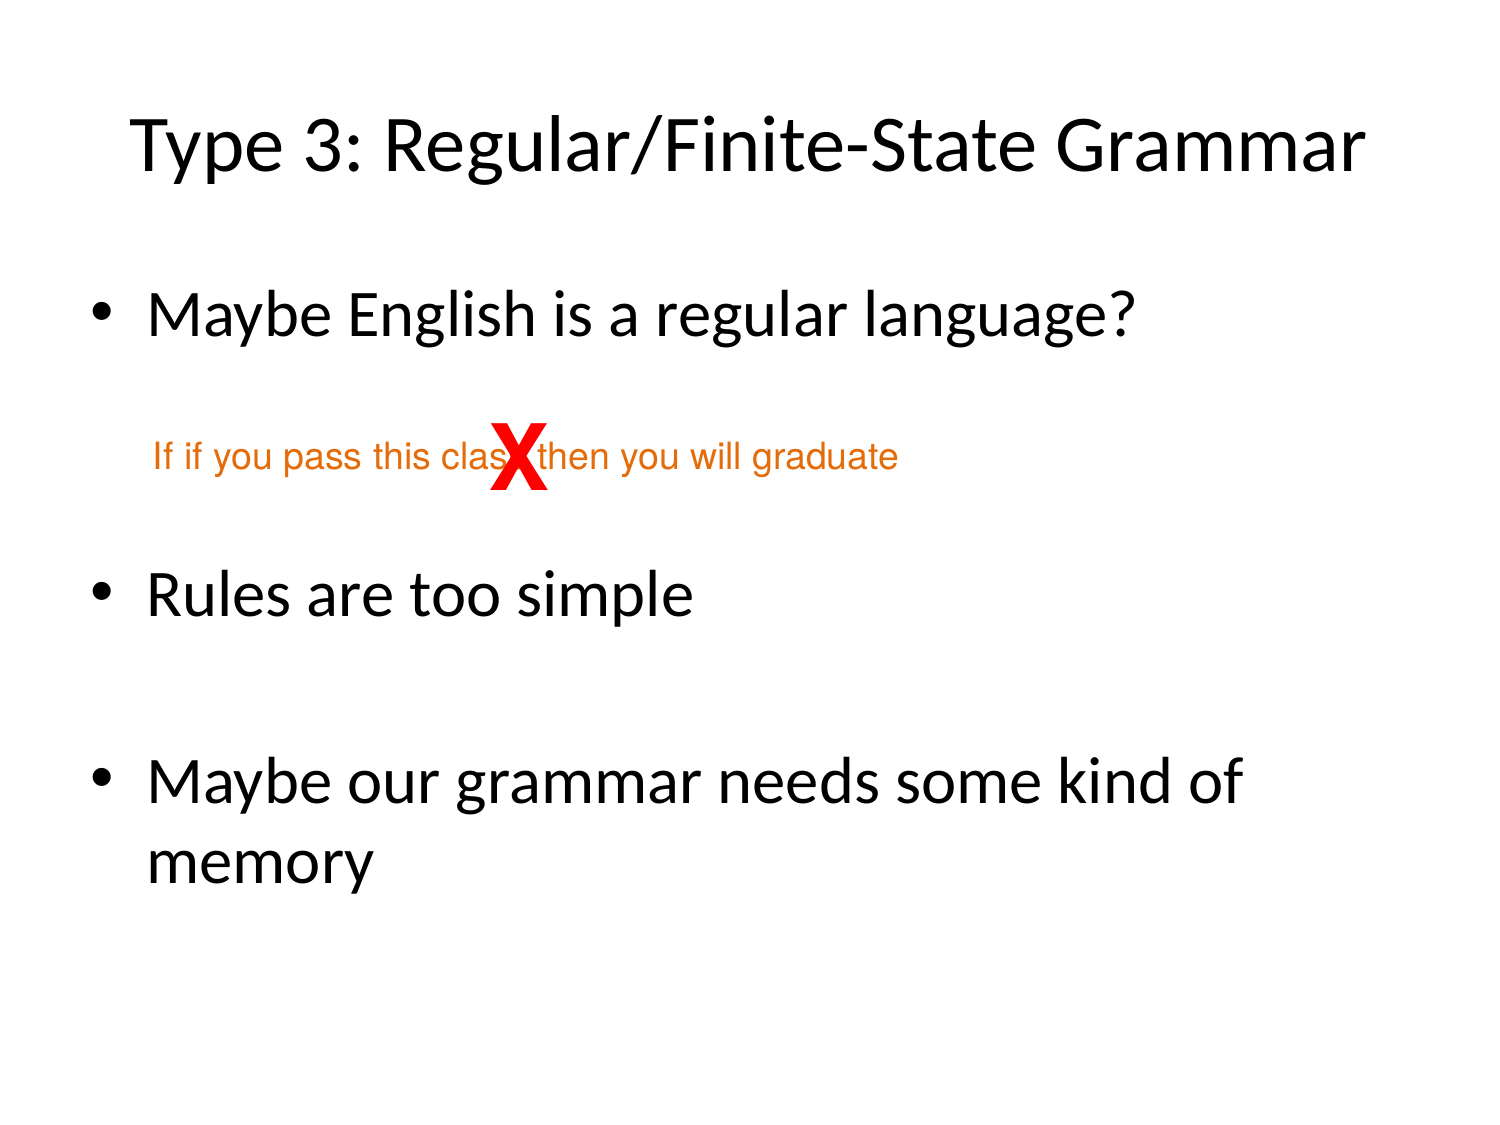

# Type 3: Regular/Finite-State Grammar
Maybe English is a regular language?

Rules are too simple

Maybe our grammar needs some kind of memory
X
If if you pass this class then you will graduate